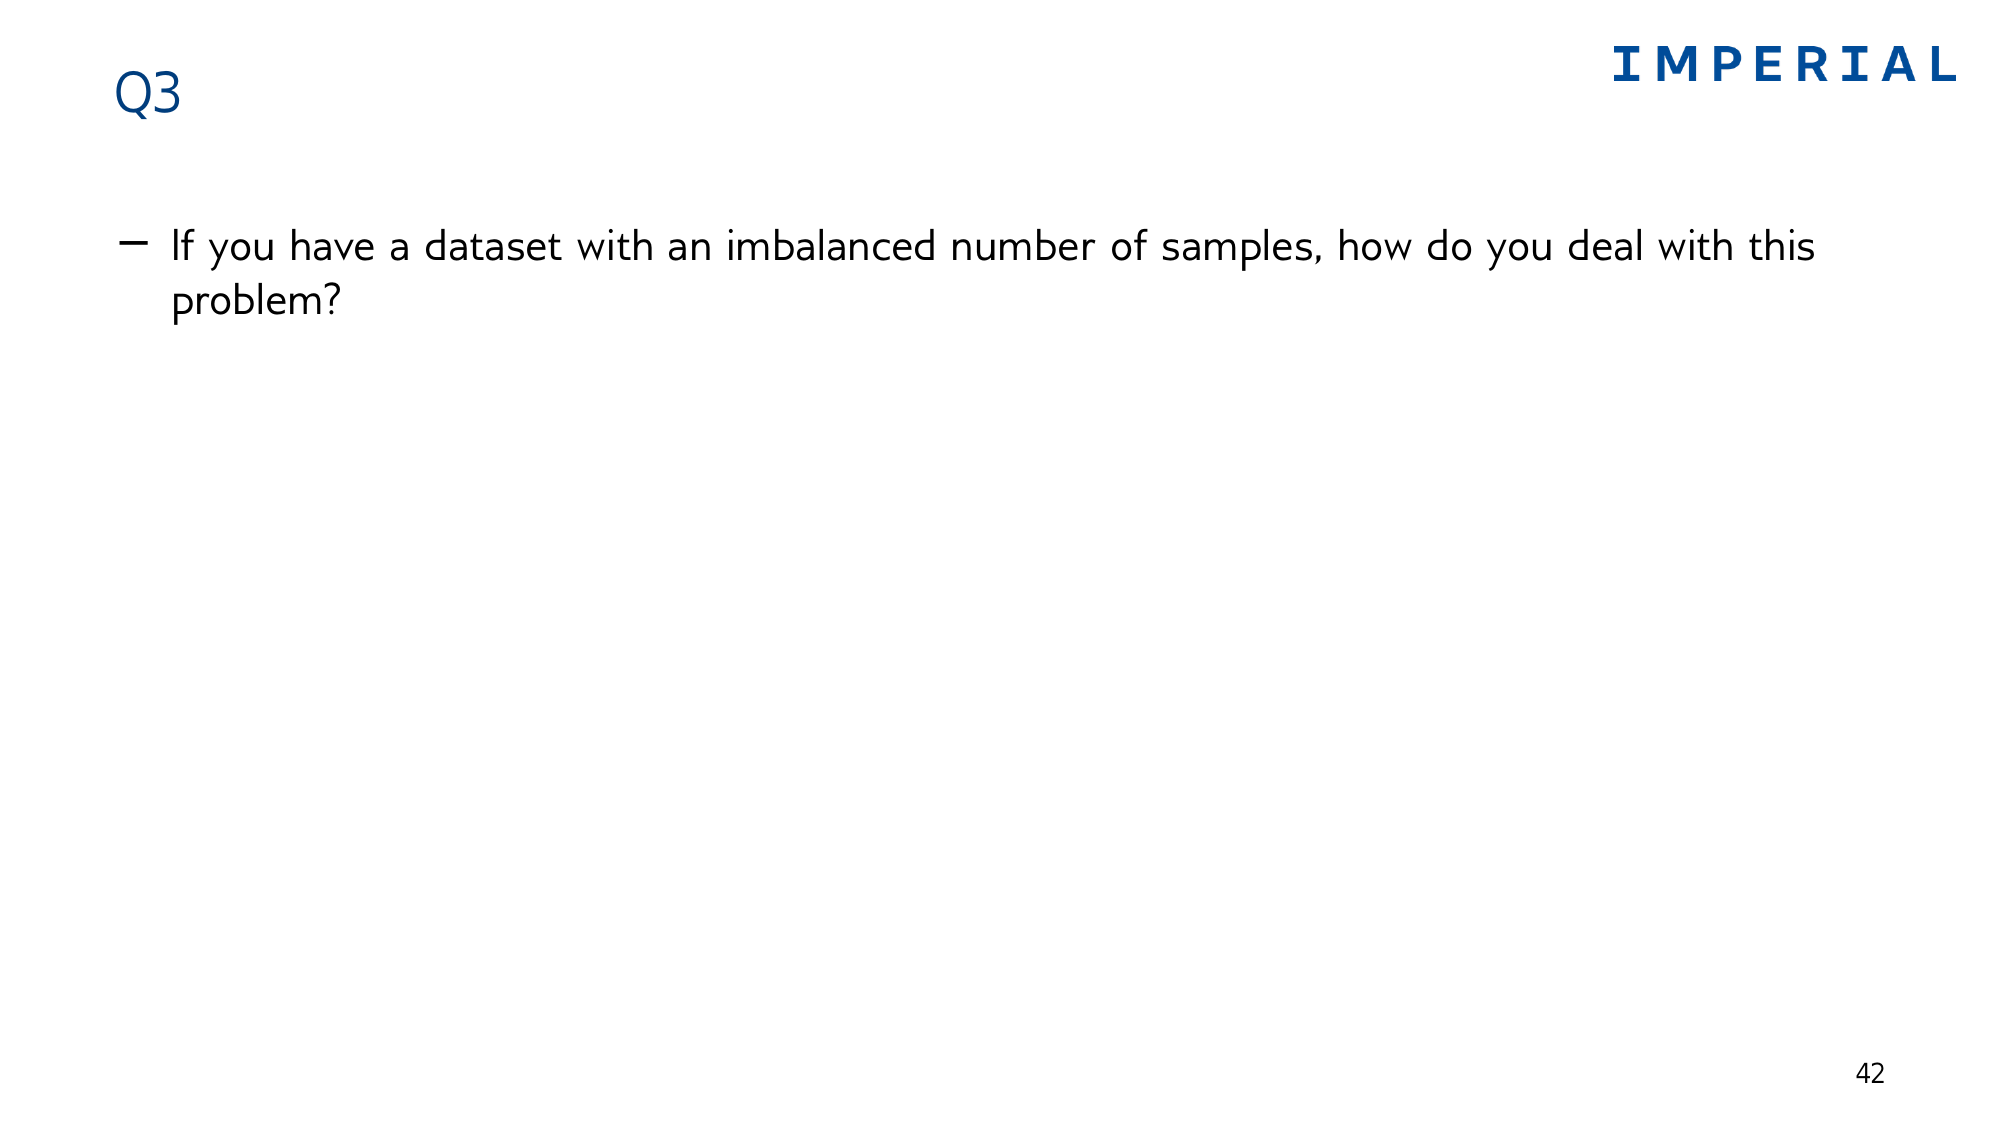

# Q3
If you have a dataset with an imbalanced number of samples, how do you deal with this problem?
42